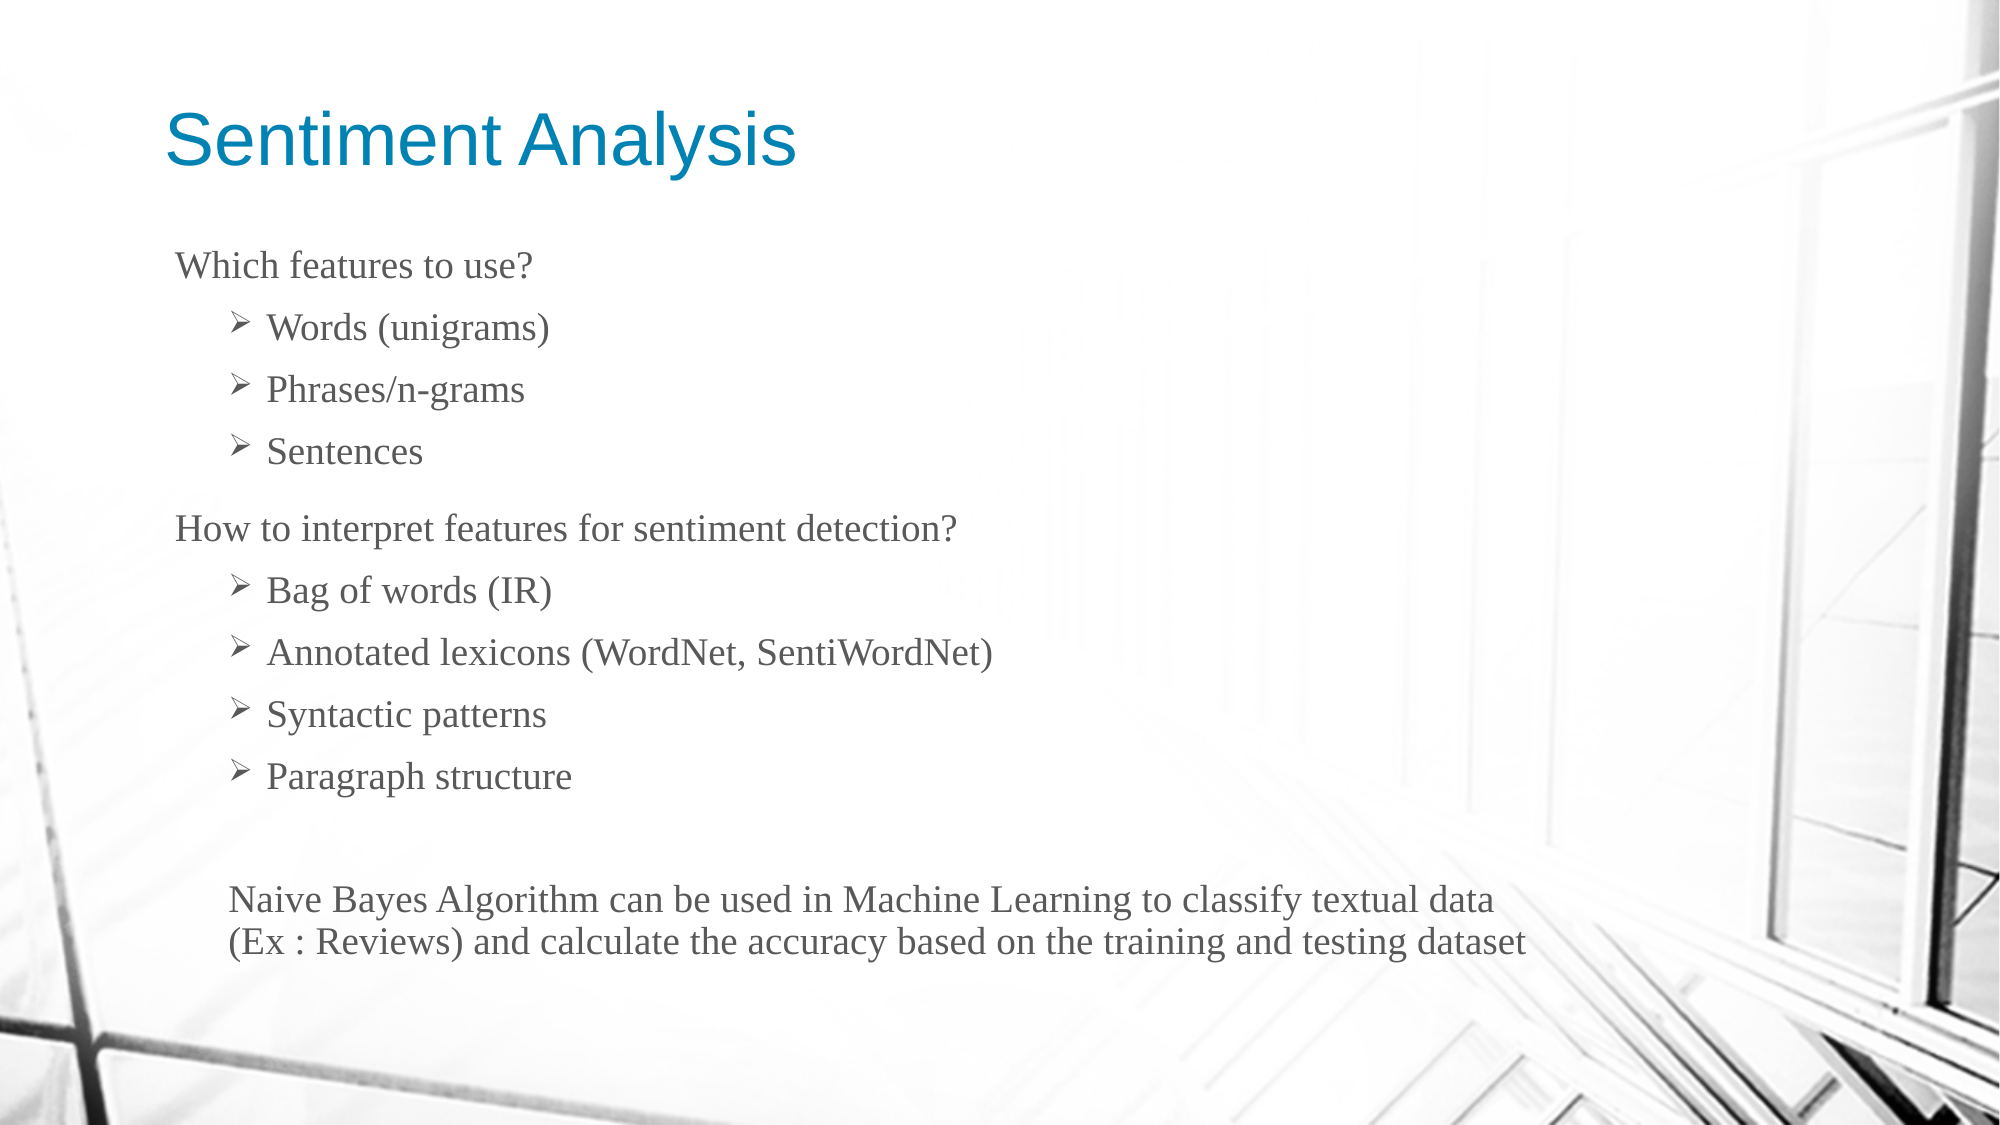

# Sentiment Analysis
Which features to use?
Words (unigrams)
Phrases/n-grams
Sentences
How to interpret features for sentiment detection?
Bag of words (IR)
Annotated lexicons (WordNet, SentiWordNet)
Syntactic patterns
Paragraph structure

Naive Bayes Algorithm can be used in Machine Learning to classify textual data (Ex : Reviews) and calculate the accuracy based on the training and testing dataset